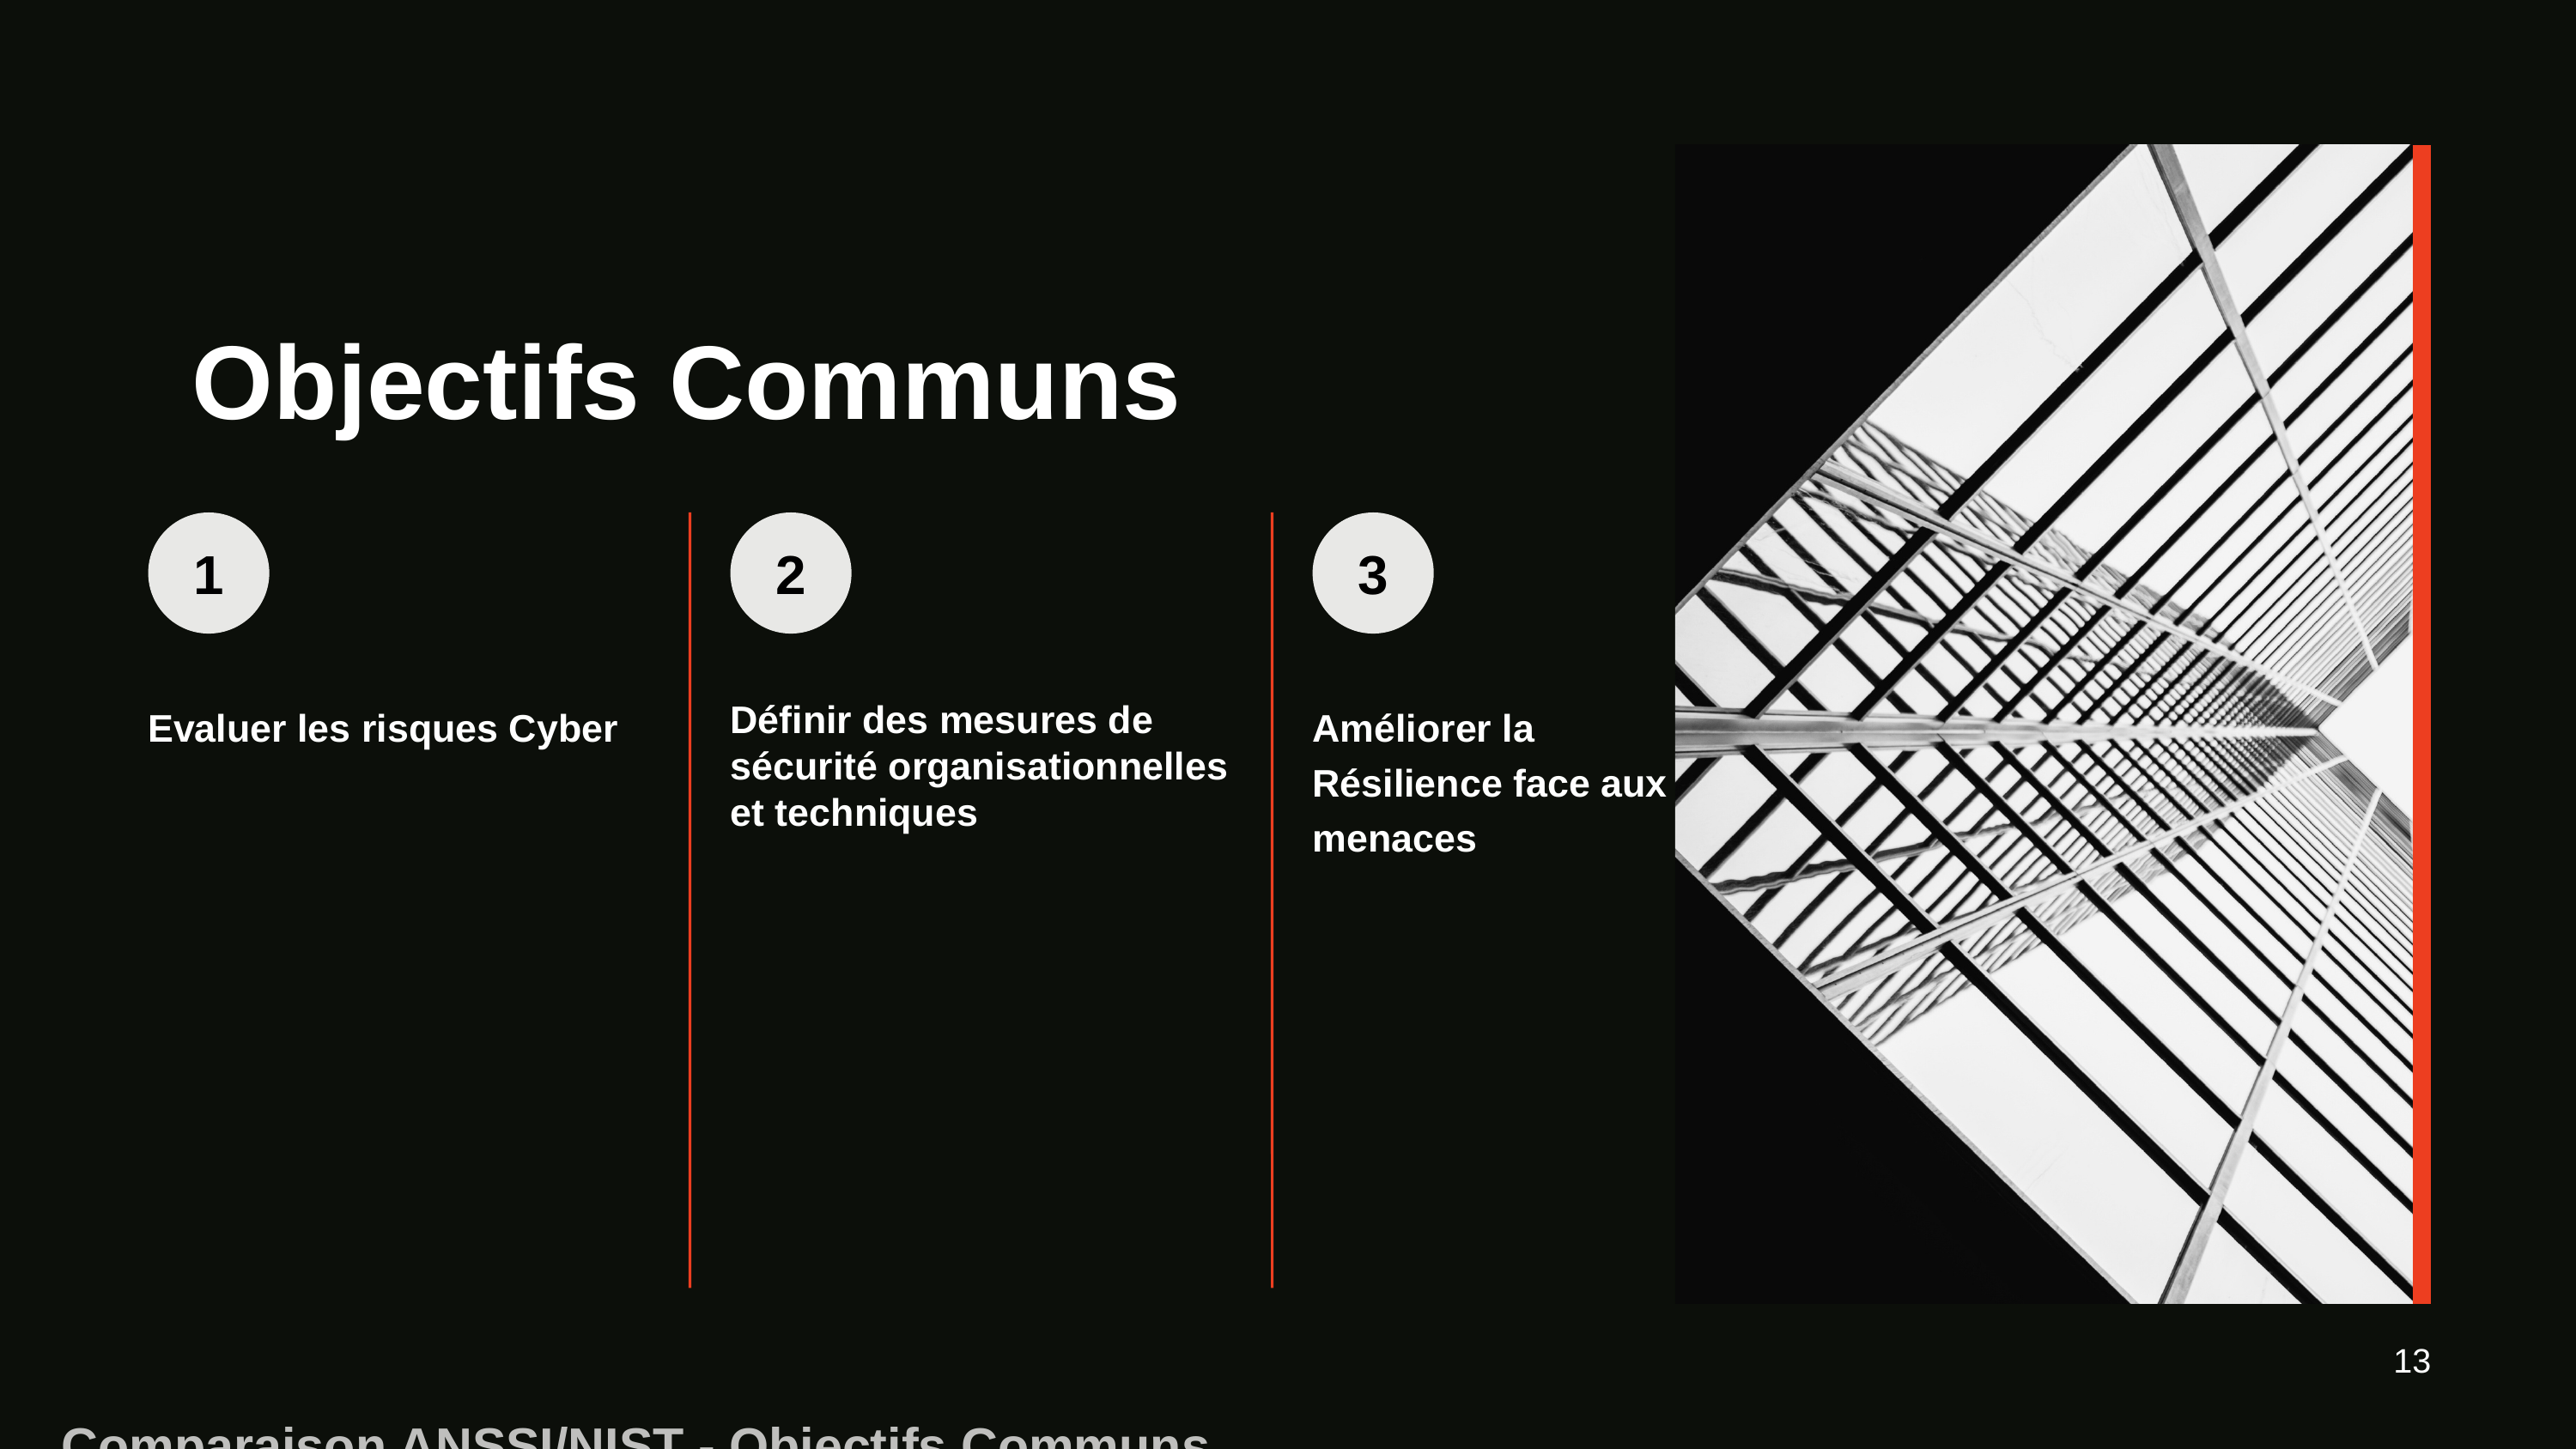

Objectifs Communs

1
2
3
Evaluer les risques Cyber
Définir des mesures de sécurité organisationnelles et techniques

Améliorer la Résilience face aux menaces
13
Comparaison ANSSI/NIST - Objectifs Communs